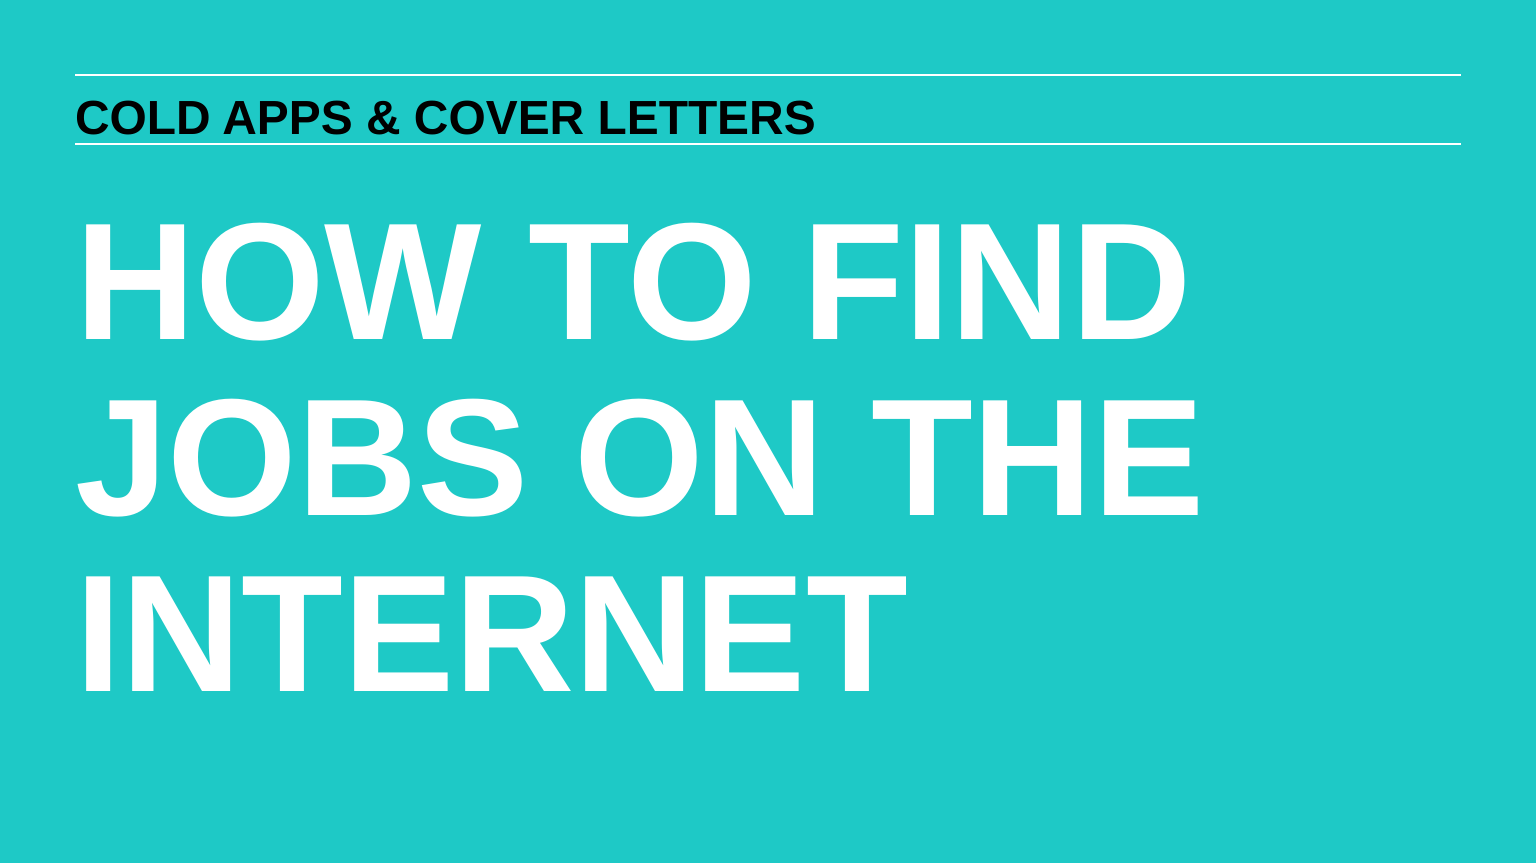

COLD APPS & COVER LETTERS

HOW TO FIND JOBS ON THE INTERNET